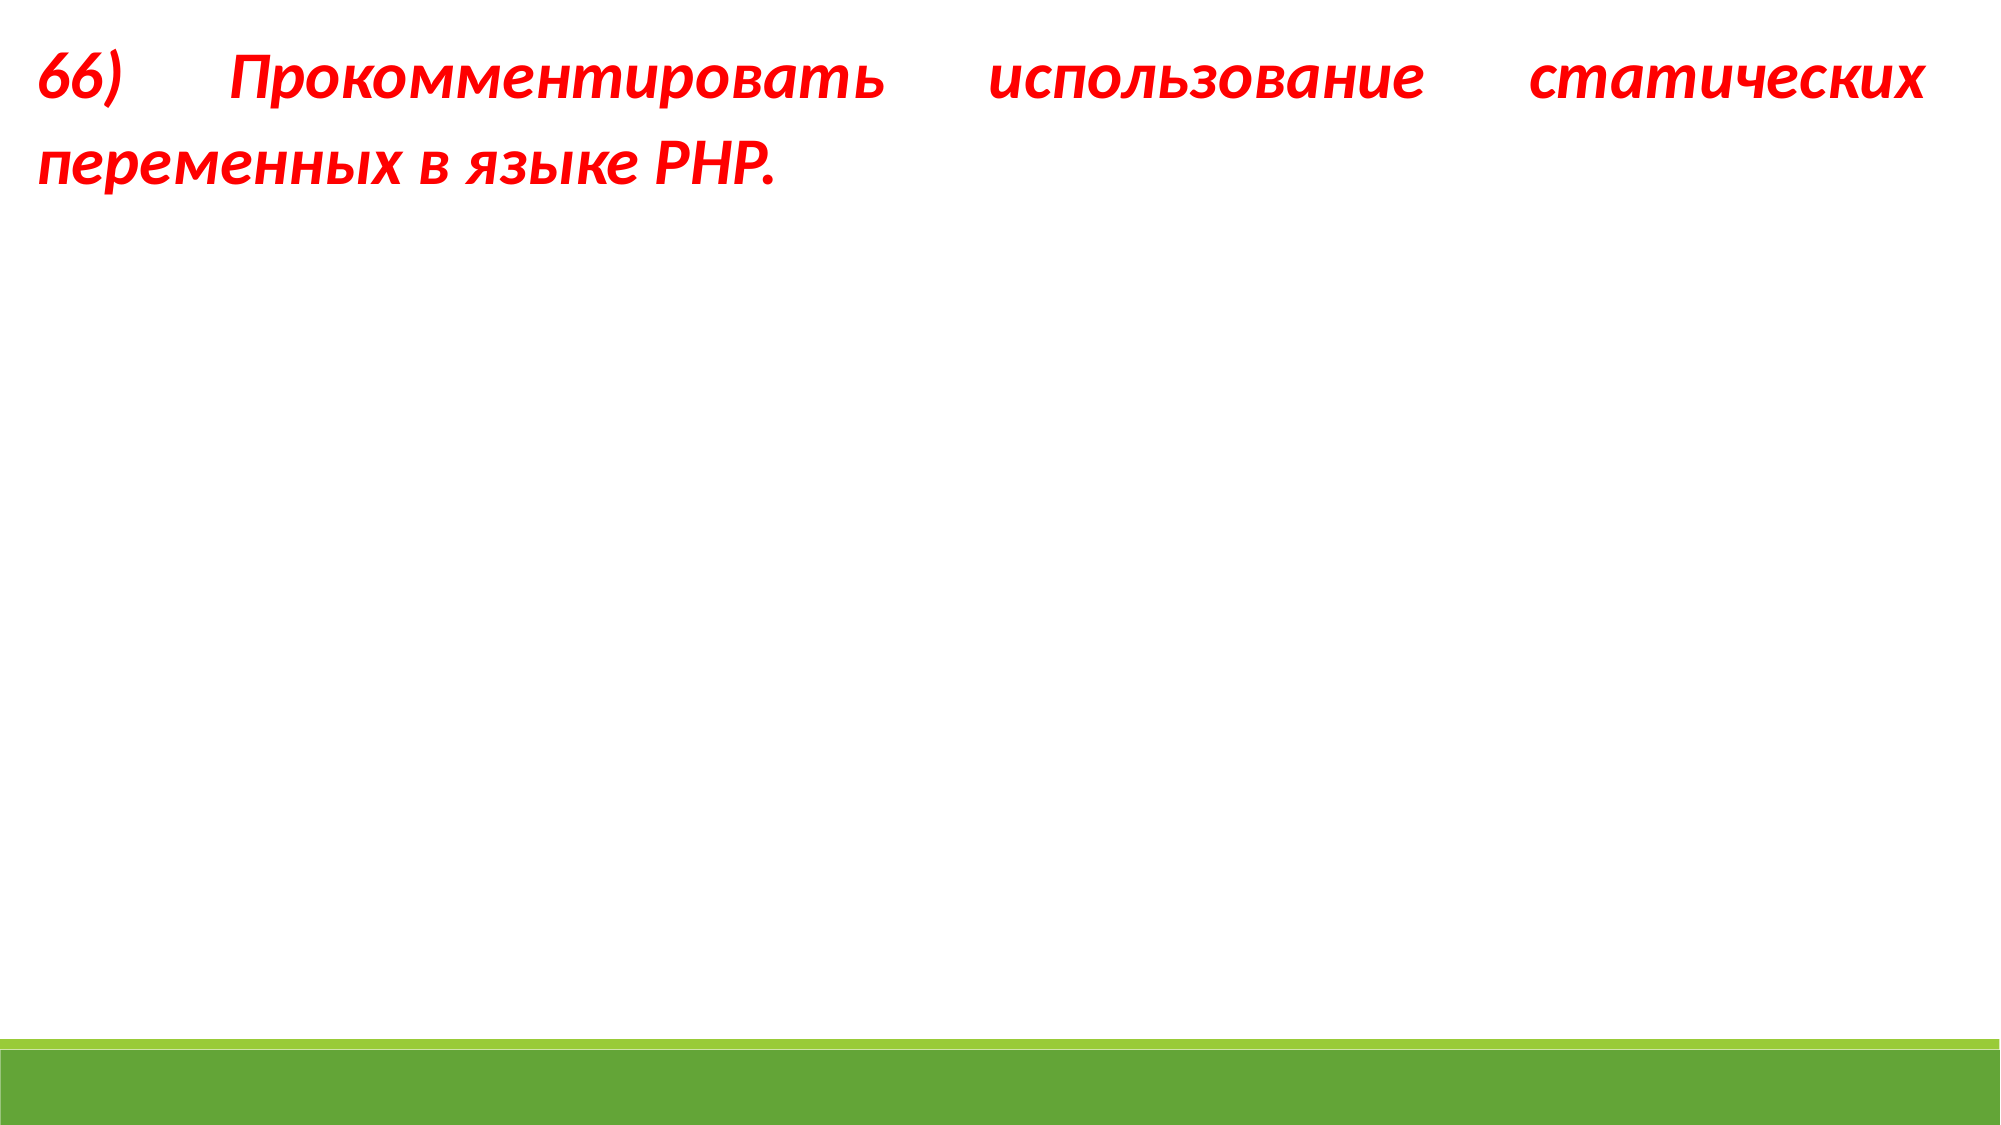

66) Прокомментировать использование статических переменных в языке PHP.